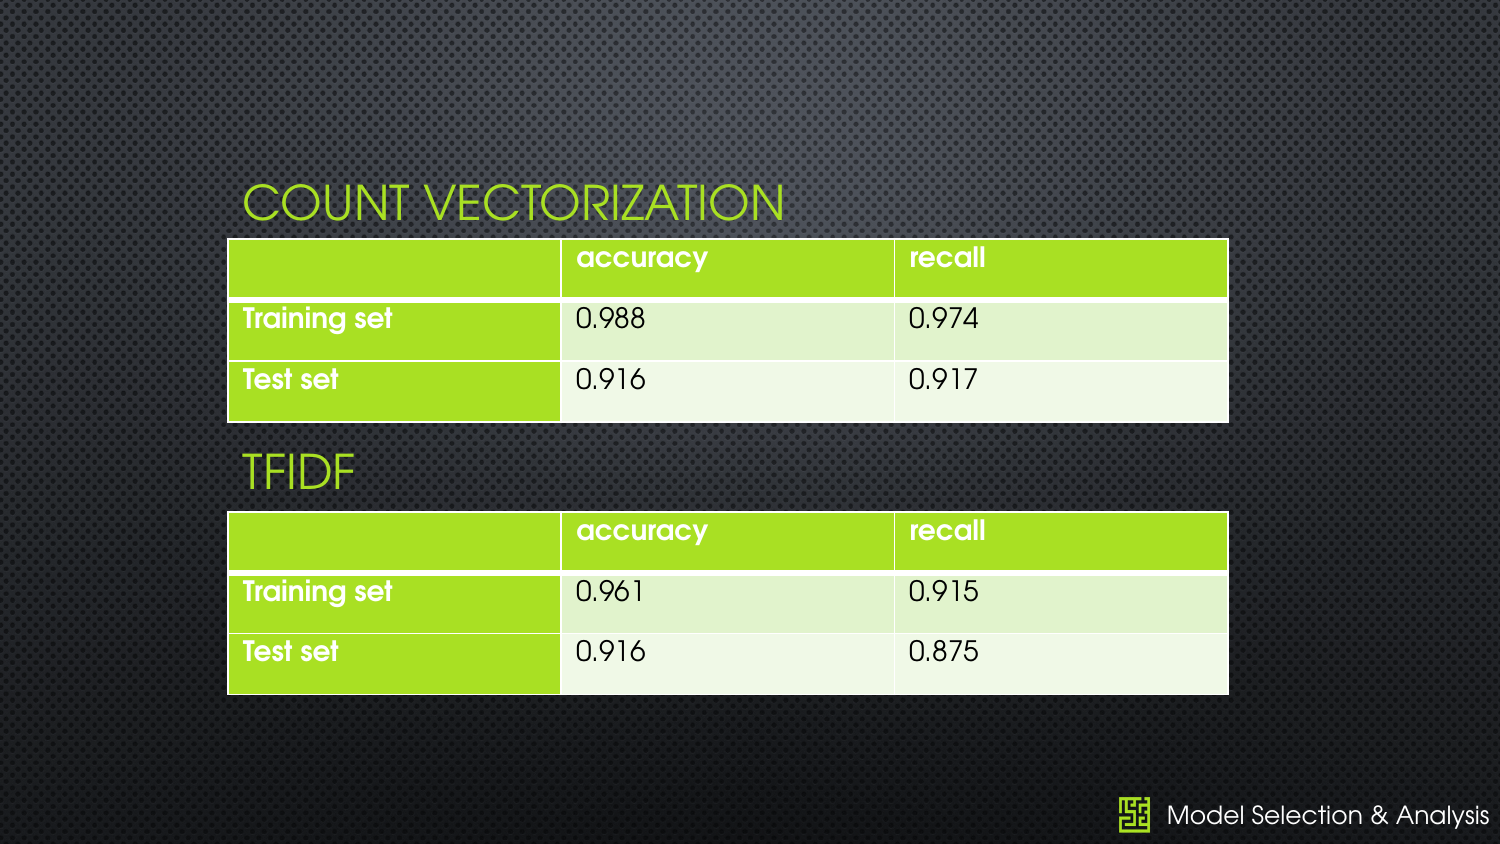

# Count vectorization
|  | accuracy | recall |
| --- | --- | --- |
| Training set | 0.988 | 0.974 |
| Test set | 0.916 | 0.917 |
tfidf
|  | accuracy | recall |
| --- | --- | --- |
| Training set | 0.961 | 0.915 |
| Test set | 0.916 | 0.875 |
Model Selection & Analysis